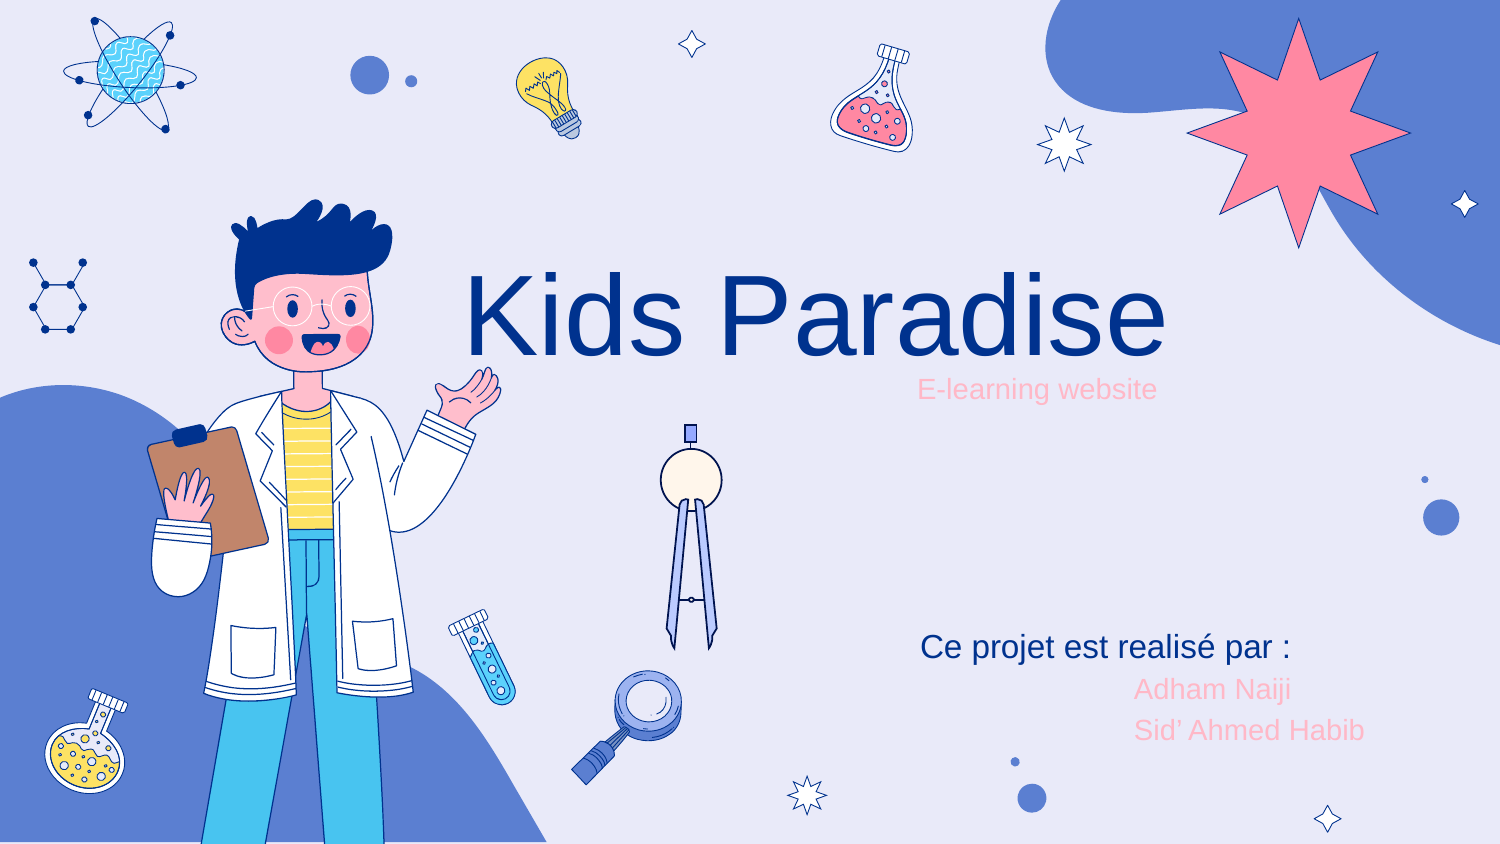

# Kids Paradise
E-learning website

Ce projet est realisé par :

Adham Naiji

Sid’ Ahmed Habib